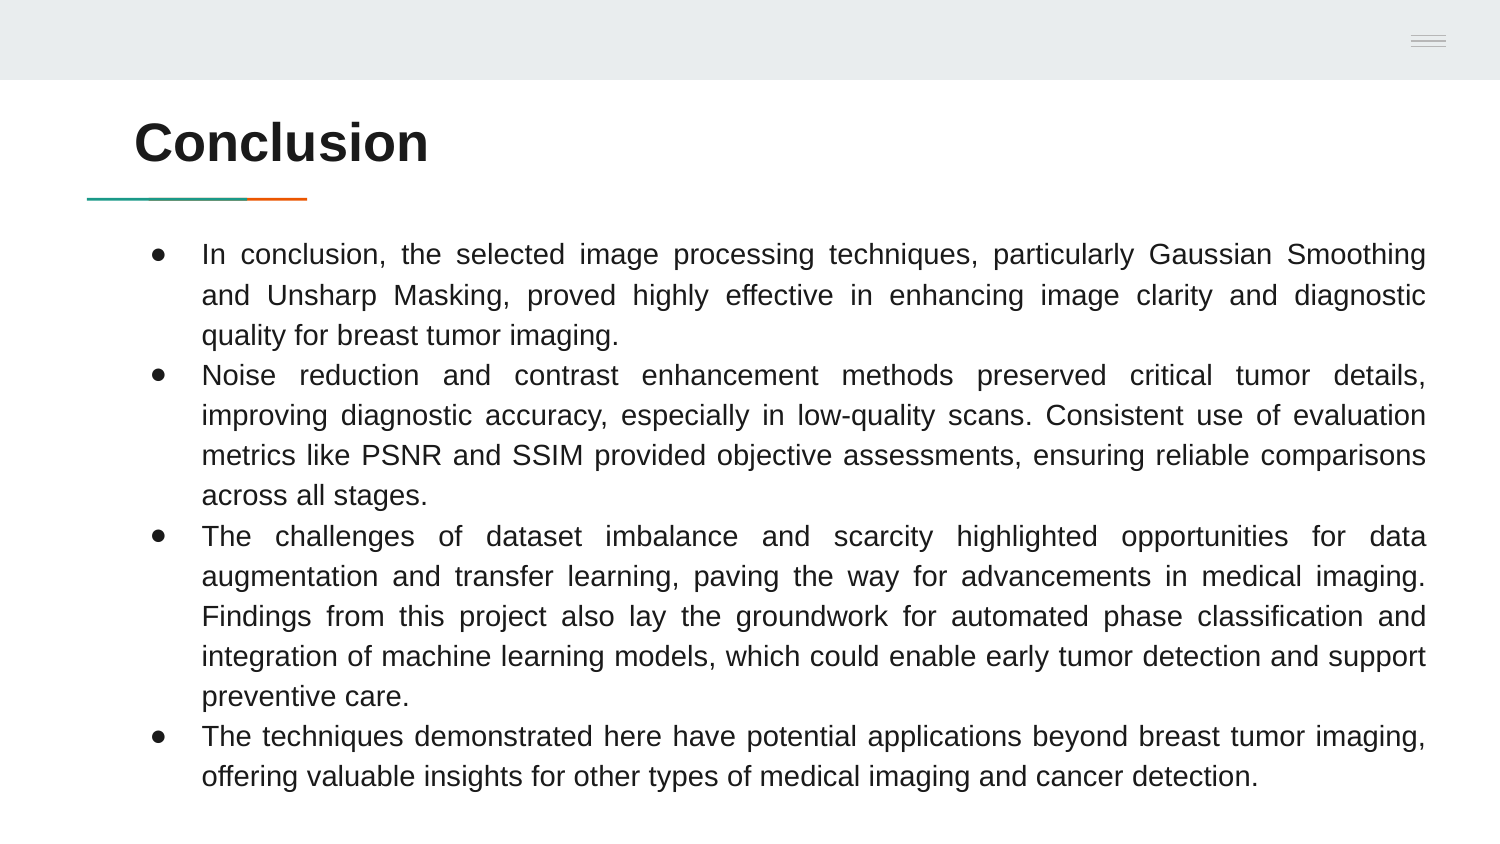

# Conclusion
In conclusion, the selected image processing techniques, particularly Gaussian Smoothing and Unsharp Masking, proved highly effective in enhancing image clarity and diagnostic quality for breast tumor imaging.
Noise reduction and contrast enhancement methods preserved critical tumor details, improving diagnostic accuracy, especially in low-quality scans. Consistent use of evaluation metrics like PSNR and SSIM provided objective assessments, ensuring reliable comparisons across all stages.
The challenges of dataset imbalance and scarcity highlighted opportunities for data augmentation and transfer learning, paving the way for advancements in medical imaging. Findings from this project also lay the groundwork for automated phase classification and integration of machine learning models, which could enable early tumor detection and support preventive care.
The techniques demonstrated here have potential applications beyond breast tumor imaging, offering valuable insights for other types of medical imaging and cancer detection.